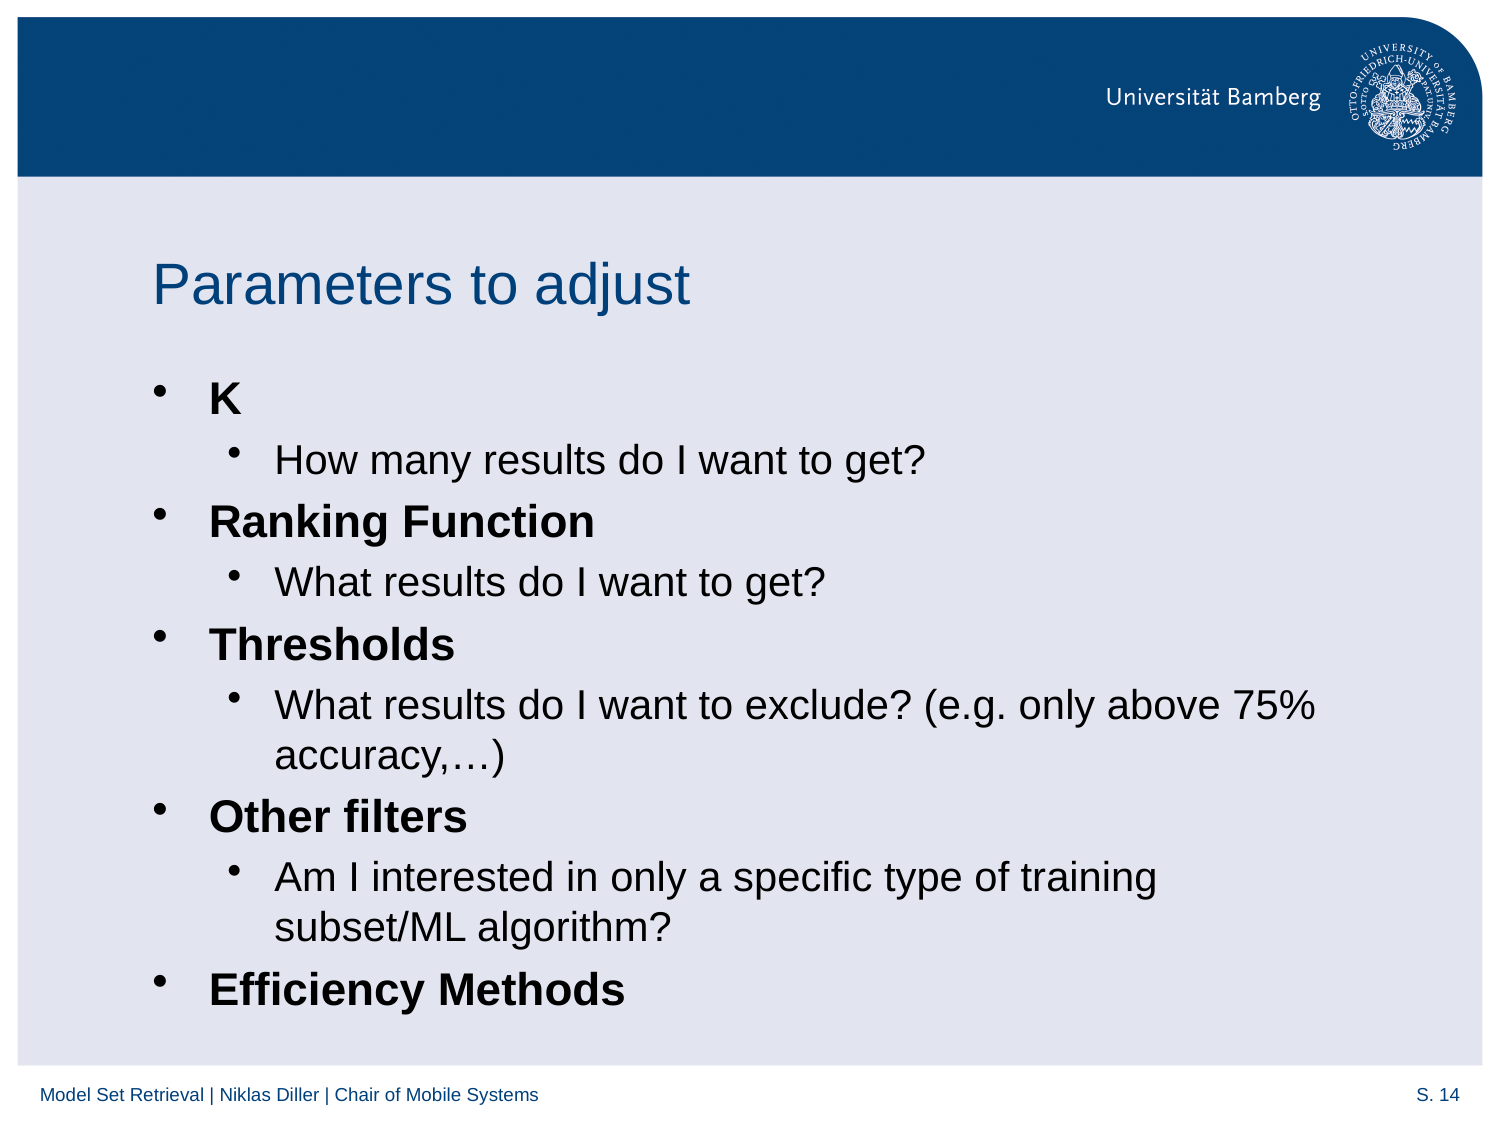

# Parameters to adjust
K
How many results do I want to get?
Ranking Function
What results do I want to get?
Thresholds
What results do I want to exclude? (e.g. only above 75% accuracy,…)
Other filters
Am I interested in only a specific type of training subset/ML algorithm?
Efficiency Methods